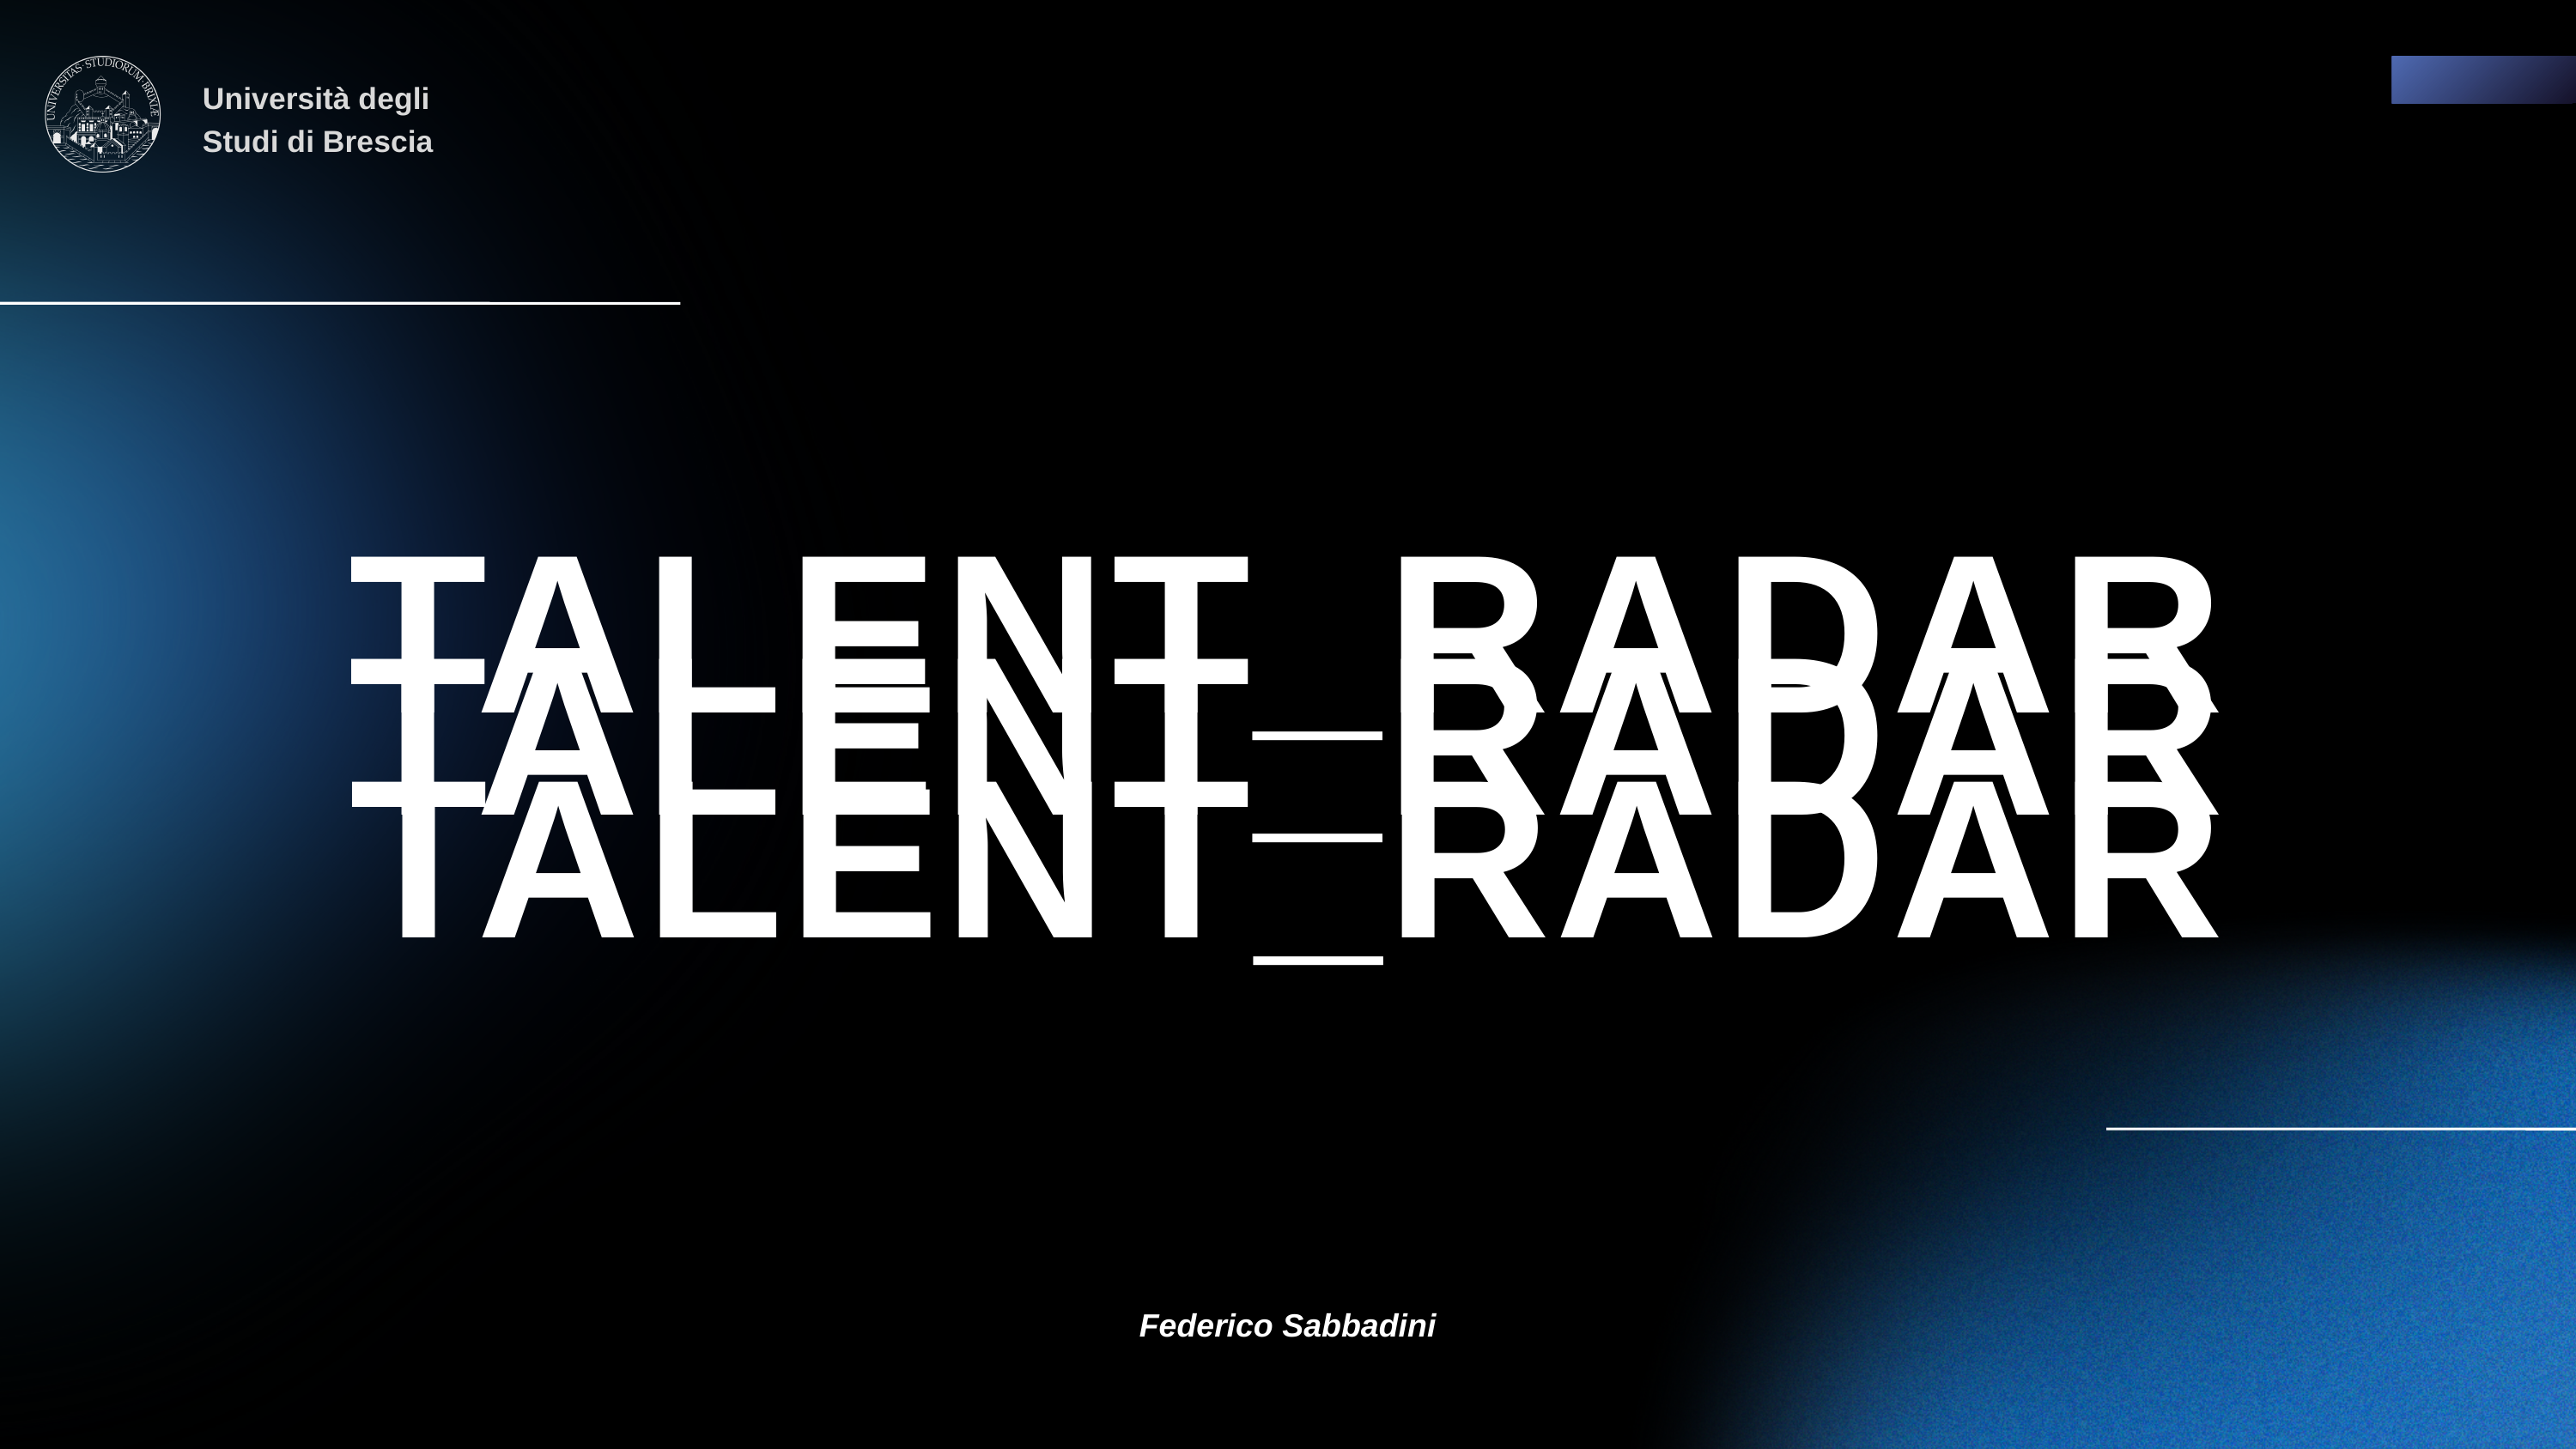

Università degli Studi di Brescia

TALENT_RADAR
TALENT_RADAR
TALENT_RADAR

Federico Sabbadini